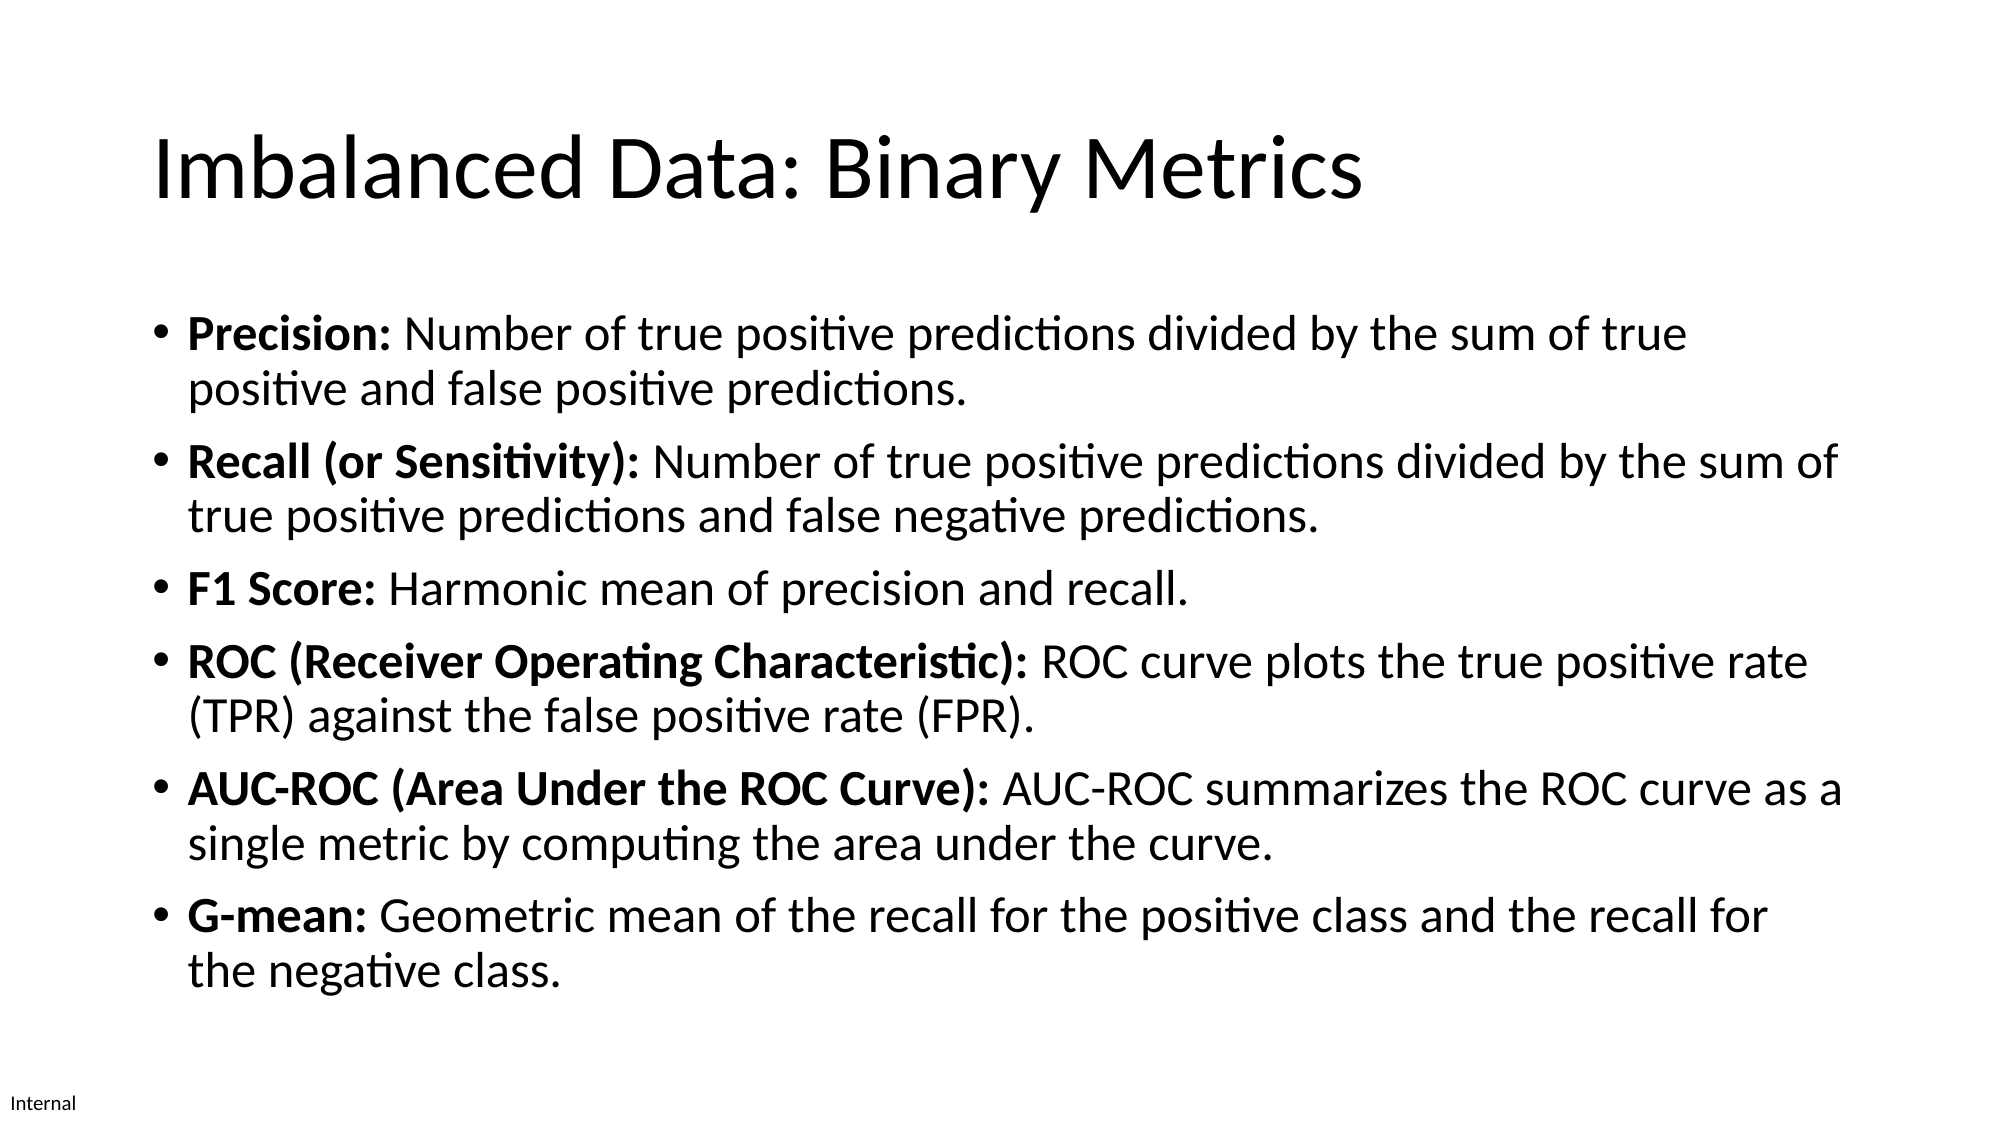

# Imbalanced Data: Binary Metrics
Precision: Number of true positive predictions divided by the sum of true positive and false positive predictions.
Recall (or Sensitivity): Number of true positive predictions divided by the sum of true positive predictions and false negative predictions.
F1 Score: Harmonic mean of precision and recall.
ROC (Receiver Operating Characteristic): ROC curve plots the true positive rate (TPR) against the false positive rate (FPR).
AUC-ROC (Area Under the ROC Curve): AUC-ROC summarizes the ROC curve as a single metric by computing the area under the curve.
G-mean: Geometric mean of the recall for the positive class and the recall for the negative class.